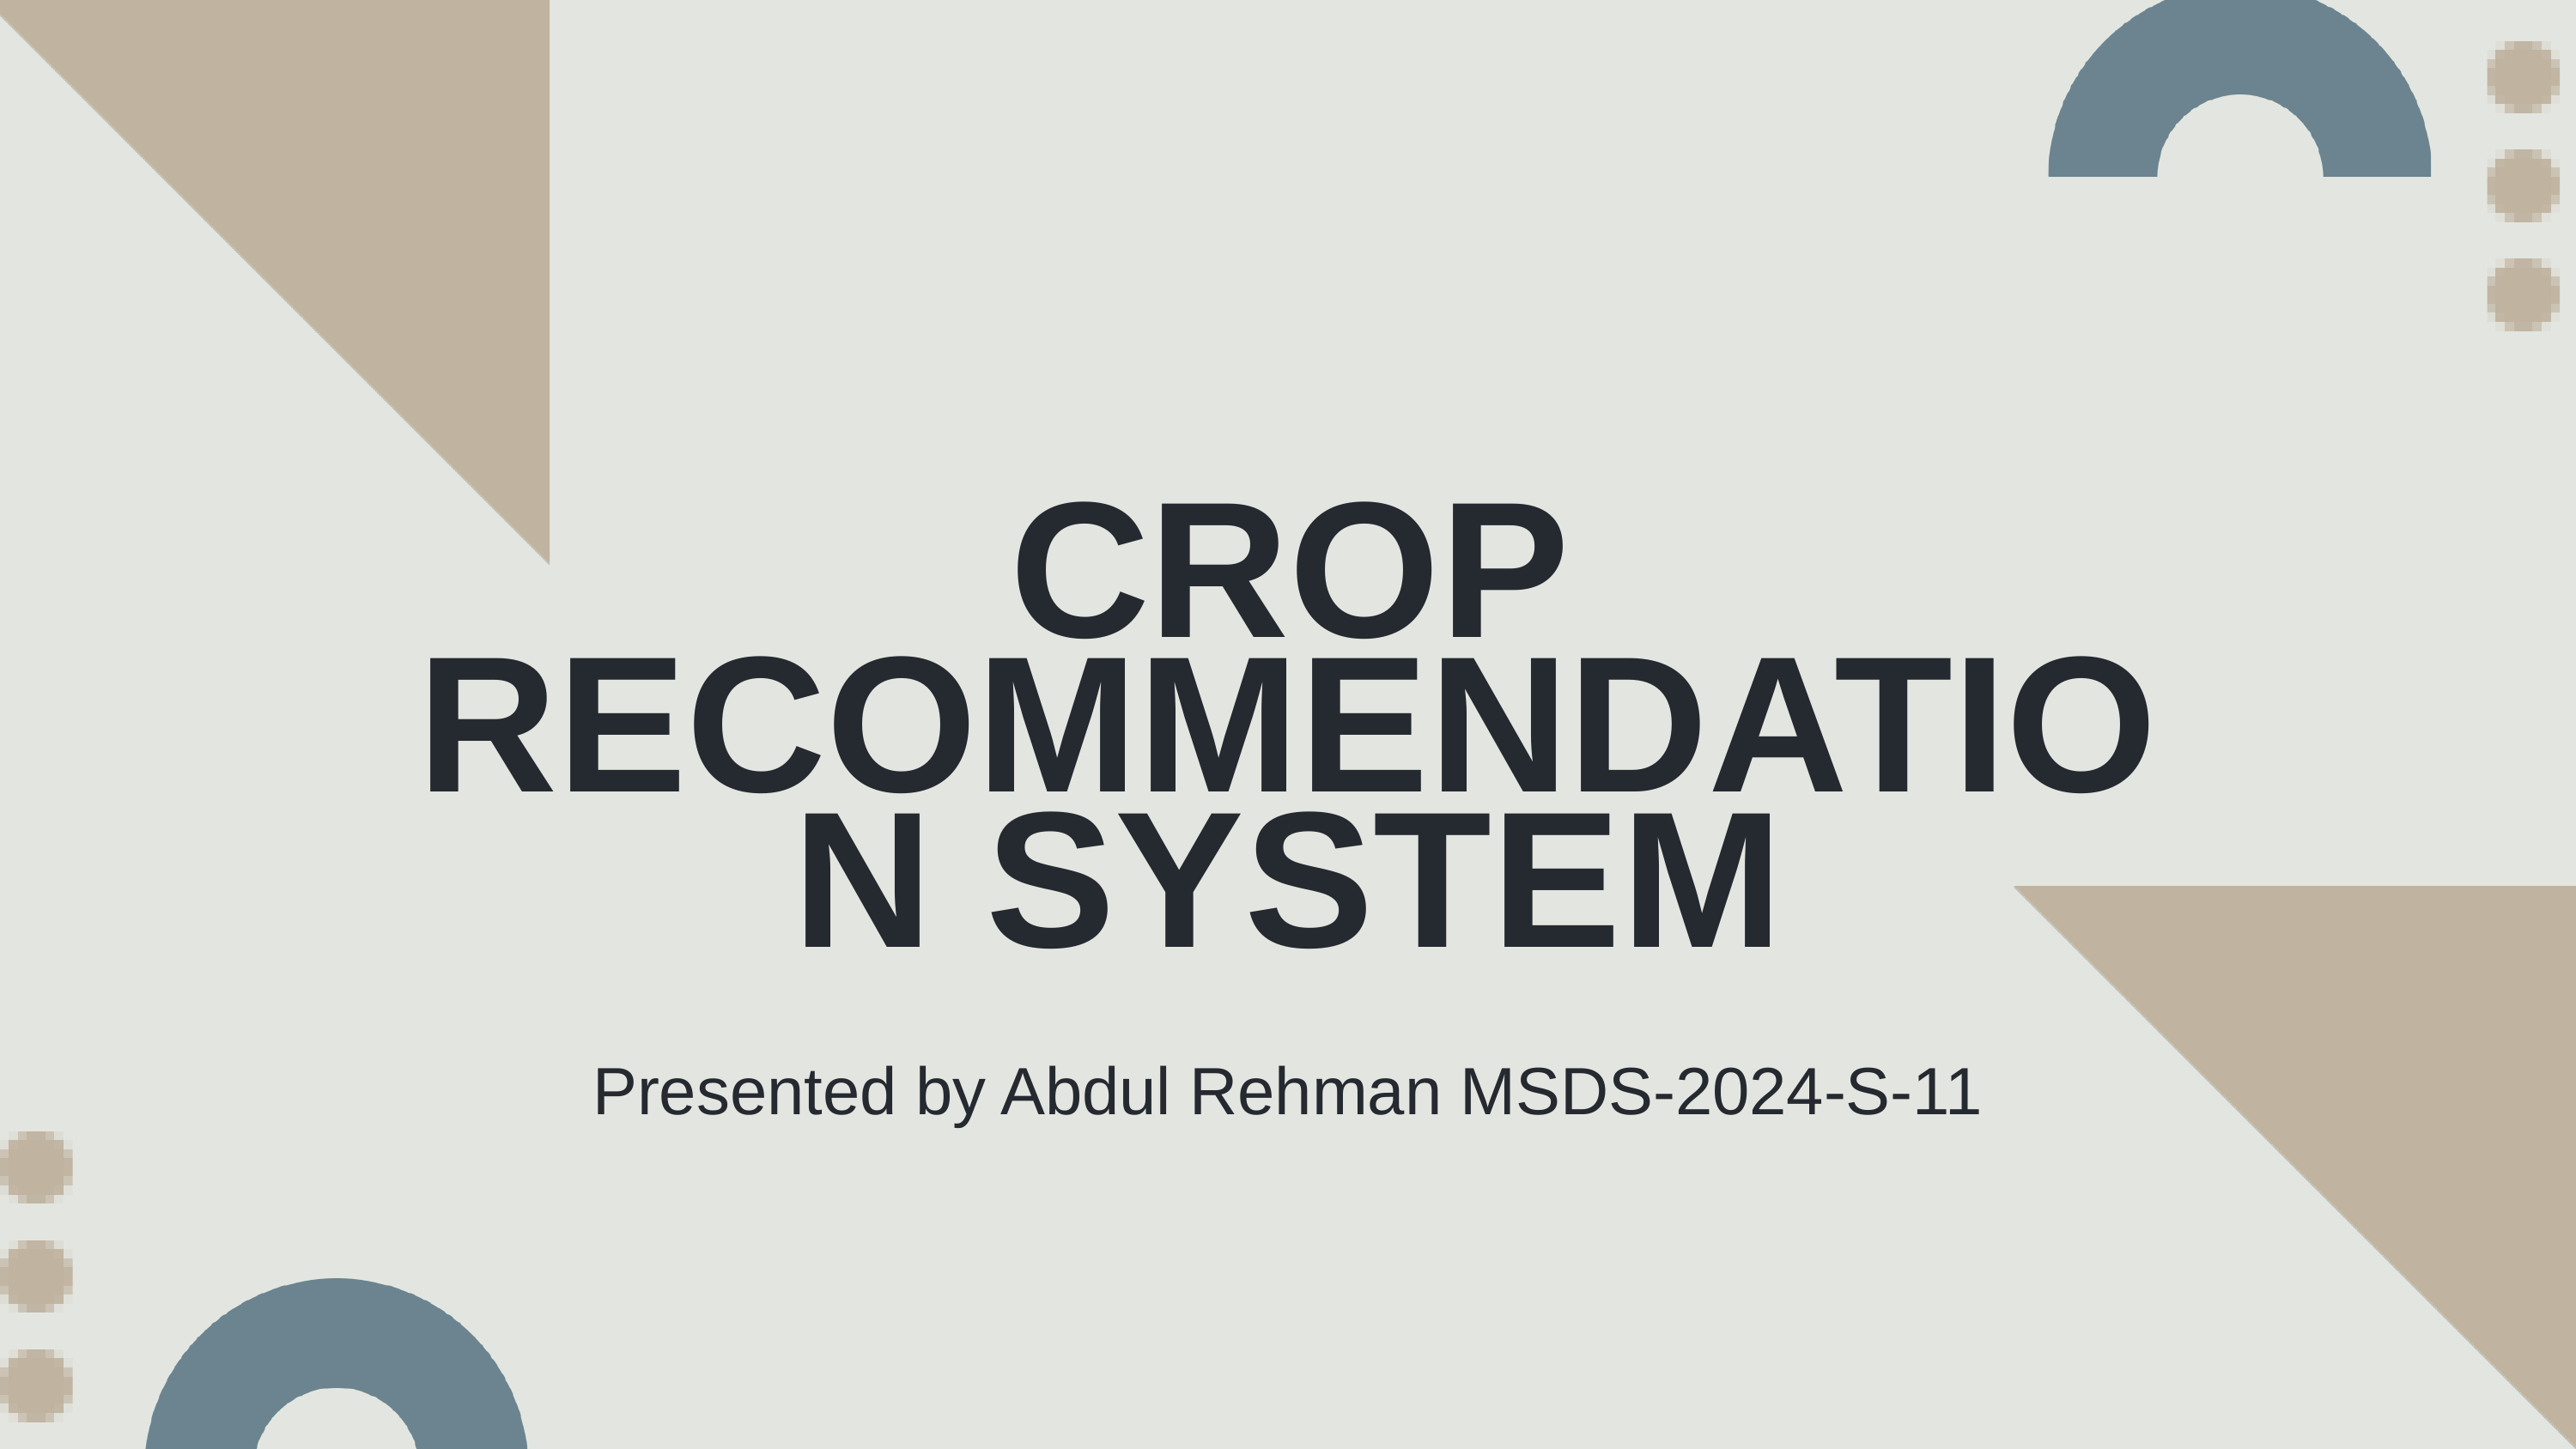

CROP RECOMMENDATION SYSTEM

Presented by Abdul Rehman MSDS-2024-S-11